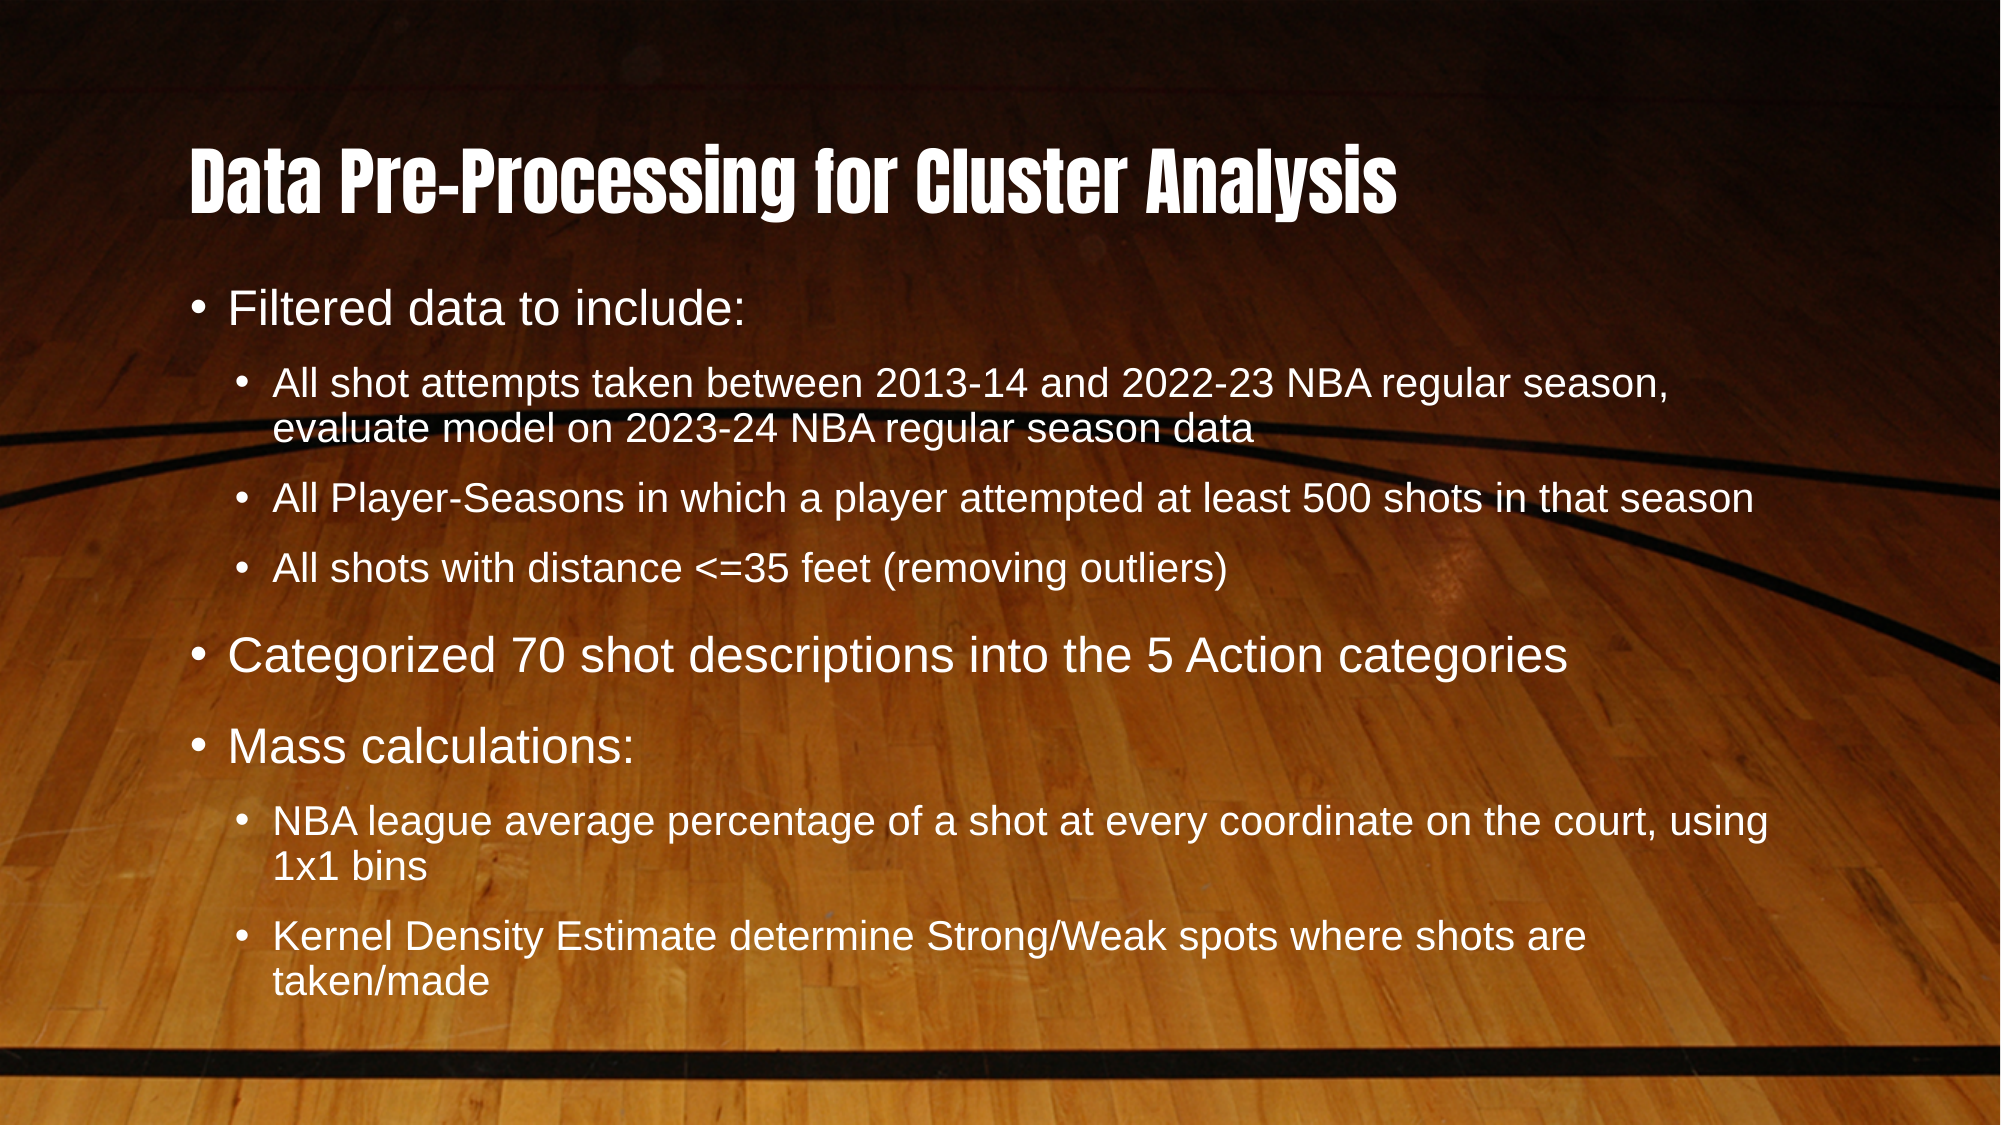

# Data Pre-Processing for Cluster Analysis
Filtered data to include:
All shot attempts taken between 2013-14 and 2022-23 NBA regular season, evaluate model on 2023-24 NBA regular season data
All Player-Seasons in which a player attempted at least 500 shots in that season
All shots with distance <=35 feet (removing outliers)
Categorized 70 shot descriptions into the 5 Action categories
Mass calculations:
NBA league average percentage of a shot at every coordinate on the court, using 1x1 bins
Kernel Density Estimate determine Strong/Weak spots where shots are taken/made